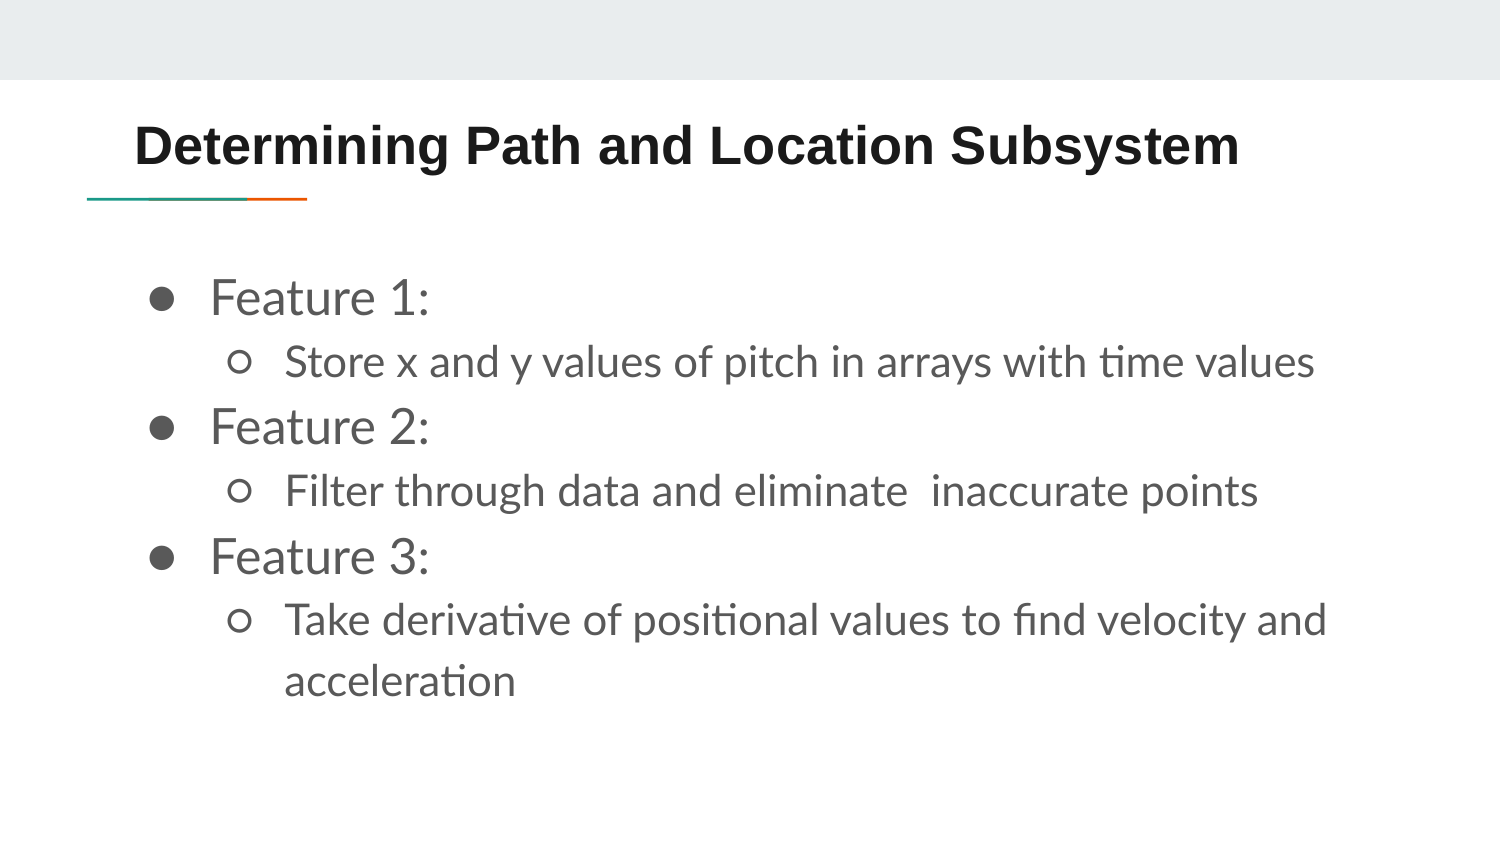

# Determining Path and Location Subsystem
Feature 1:
Store x and y values of pitch in arrays with time values
Feature 2:
Filter through data and eliminate  inaccurate points
Feature 3:
Take derivative of positional values to find velocity and acceleration